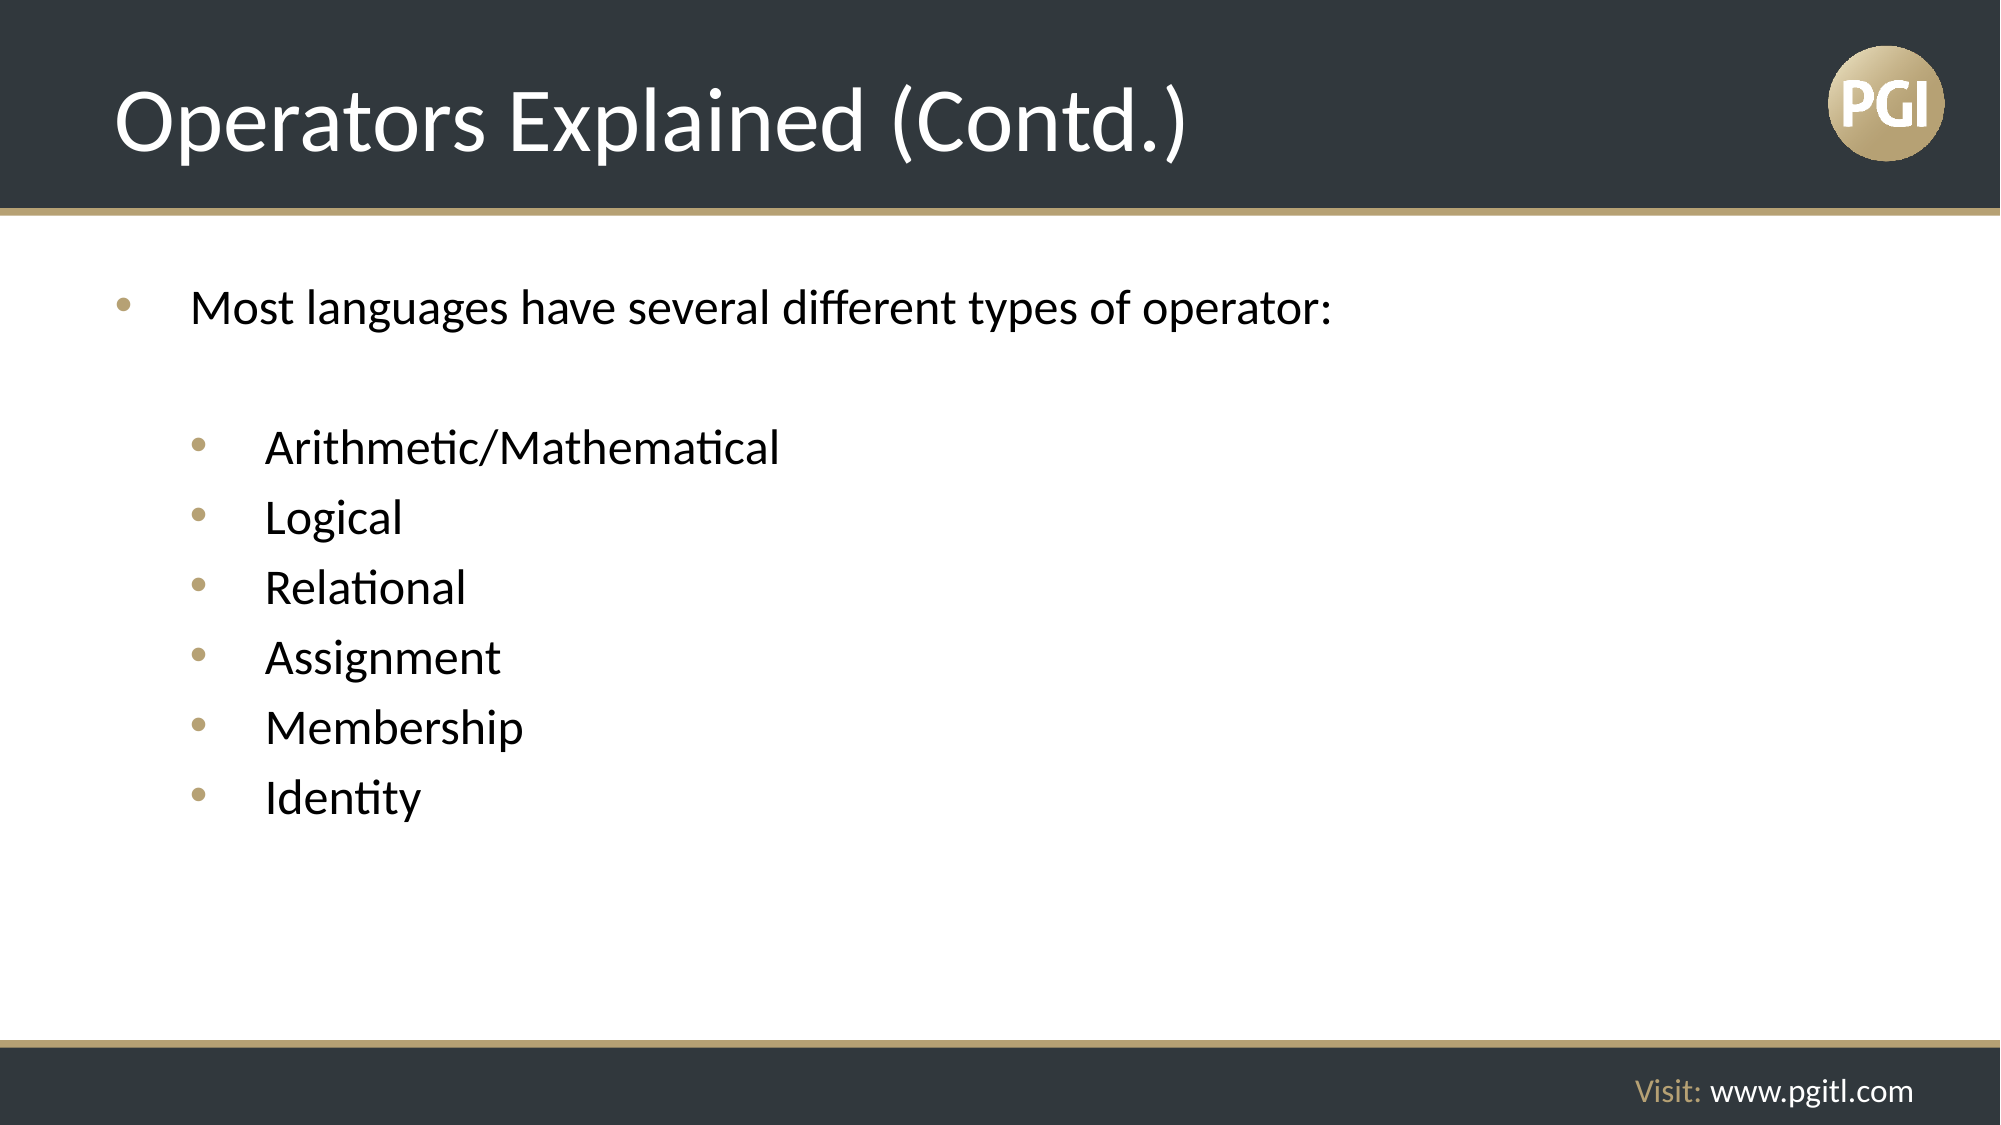

# Operators Explained (Contd.)
Most languages have several different types of operator:

Arithmetic/Mathematical
Logical
Relational
Assignment
Membership
Identity